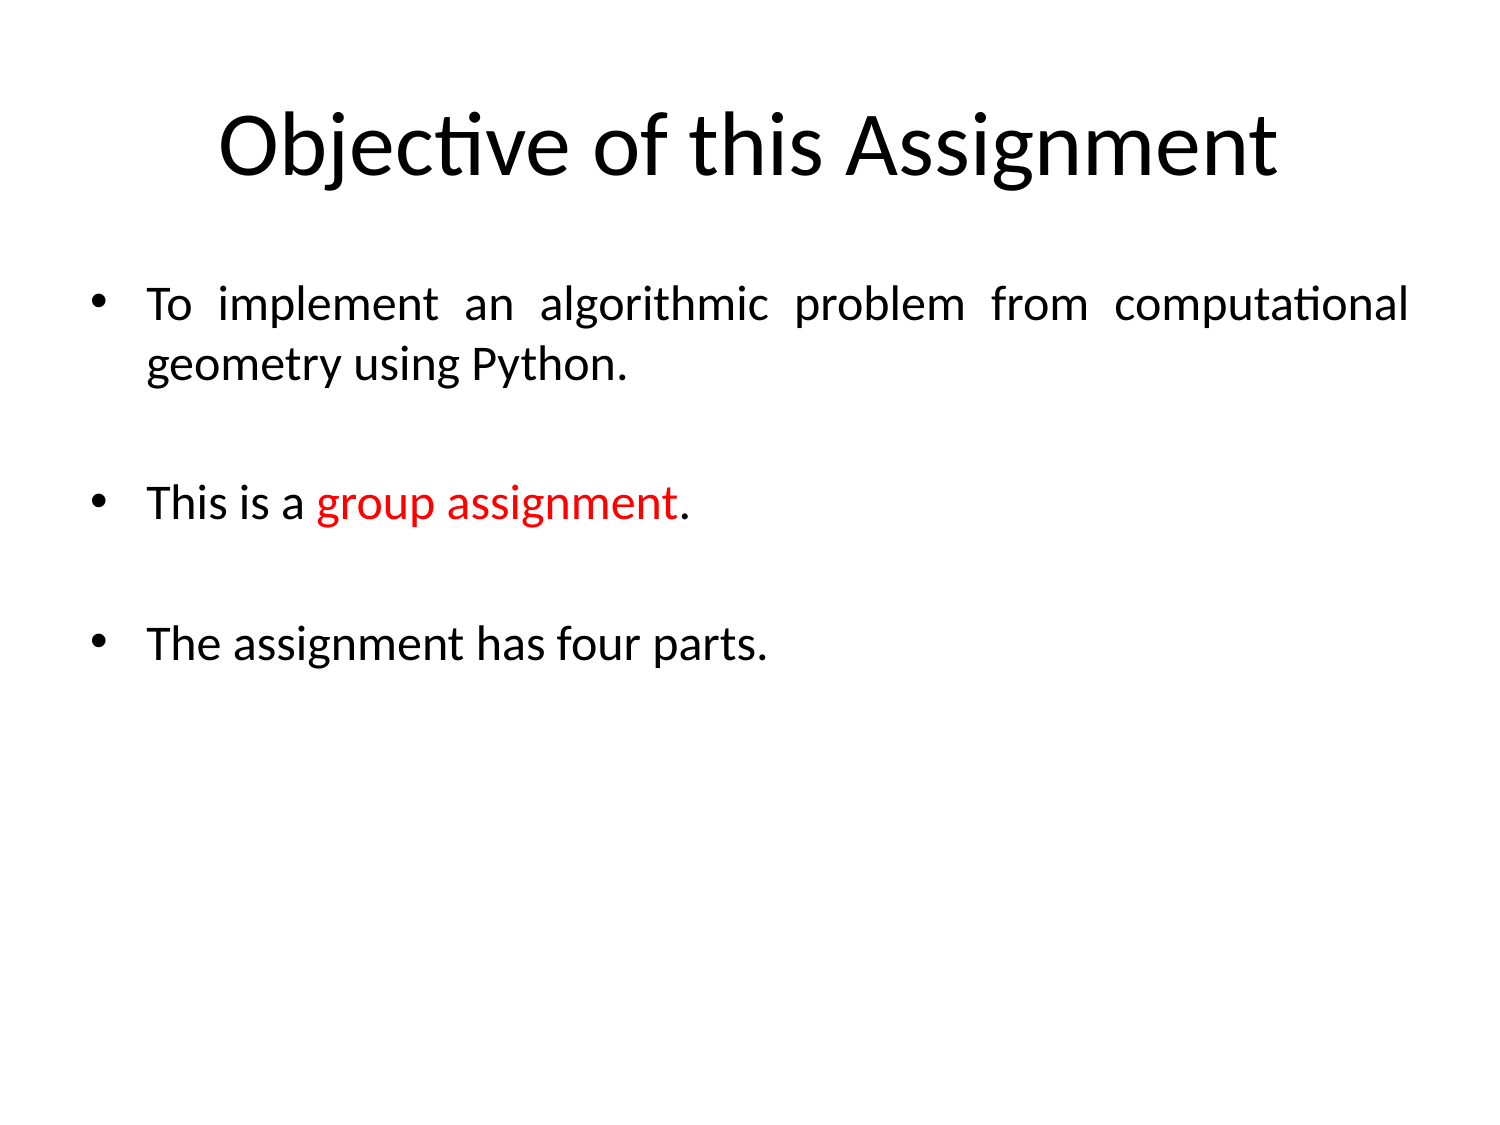

# Objective of this Assignment
To implement an algorithmic problem from computational geometry using Python.

This is a group assignment.

The assignment has four parts.